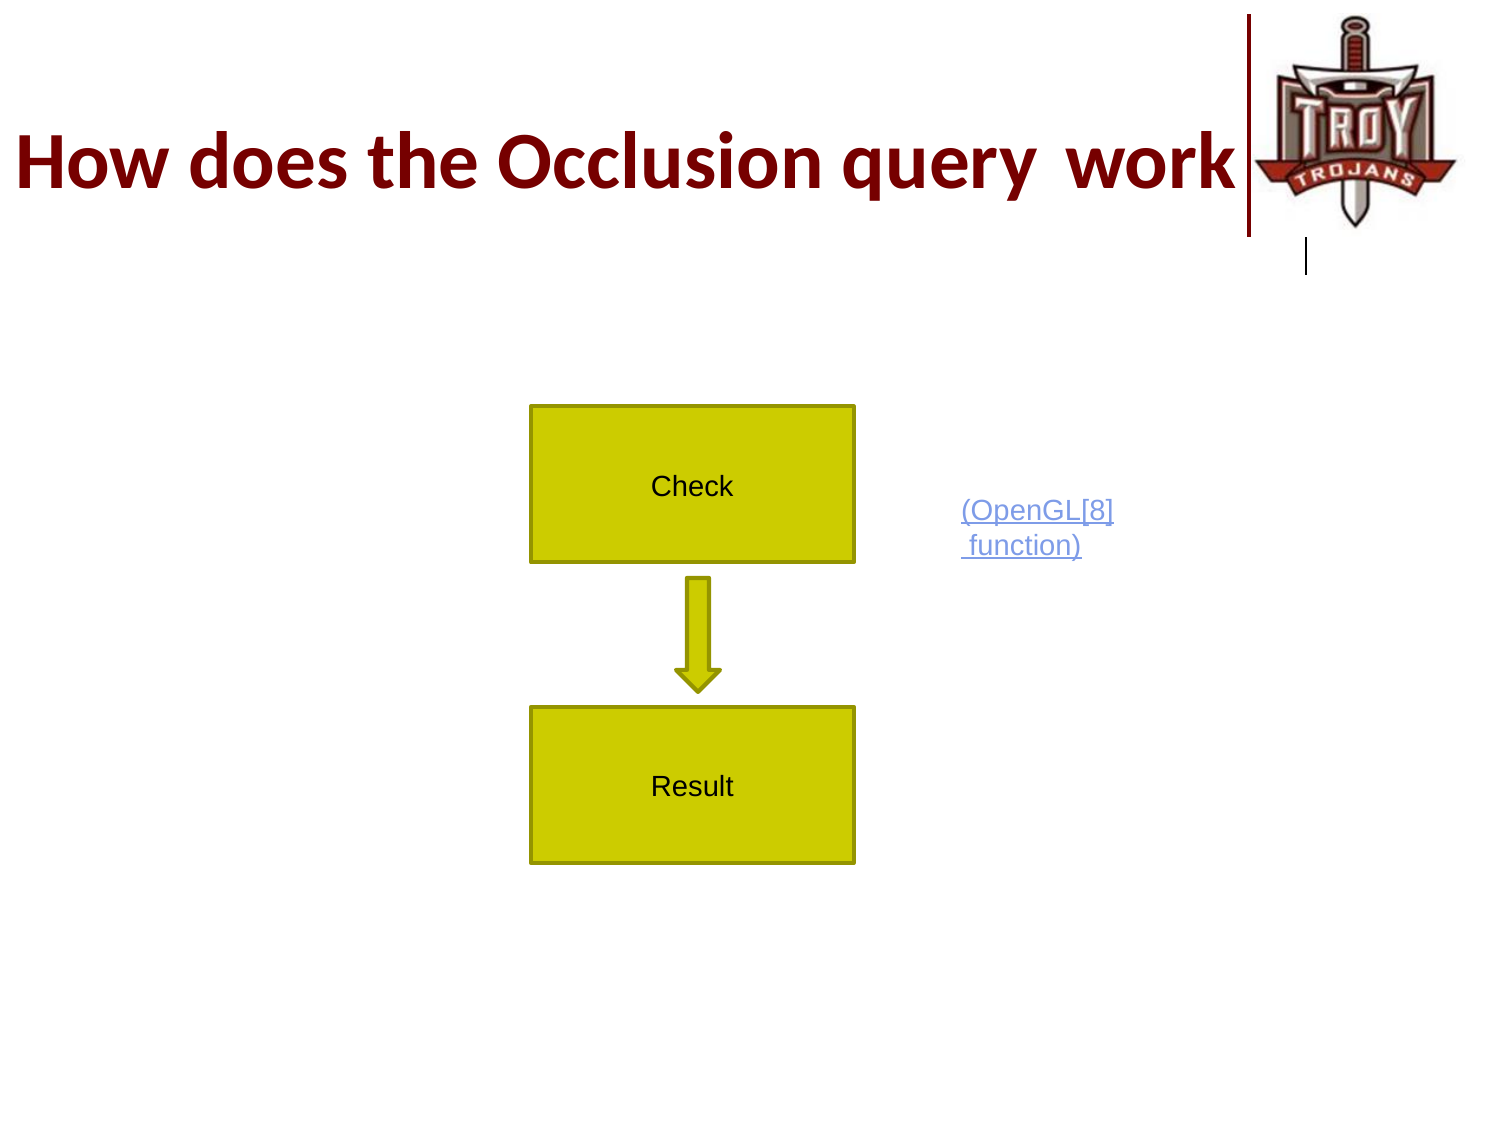

# How does the Occlusion query 	work
Check
(OpenGL[8] function)

Result